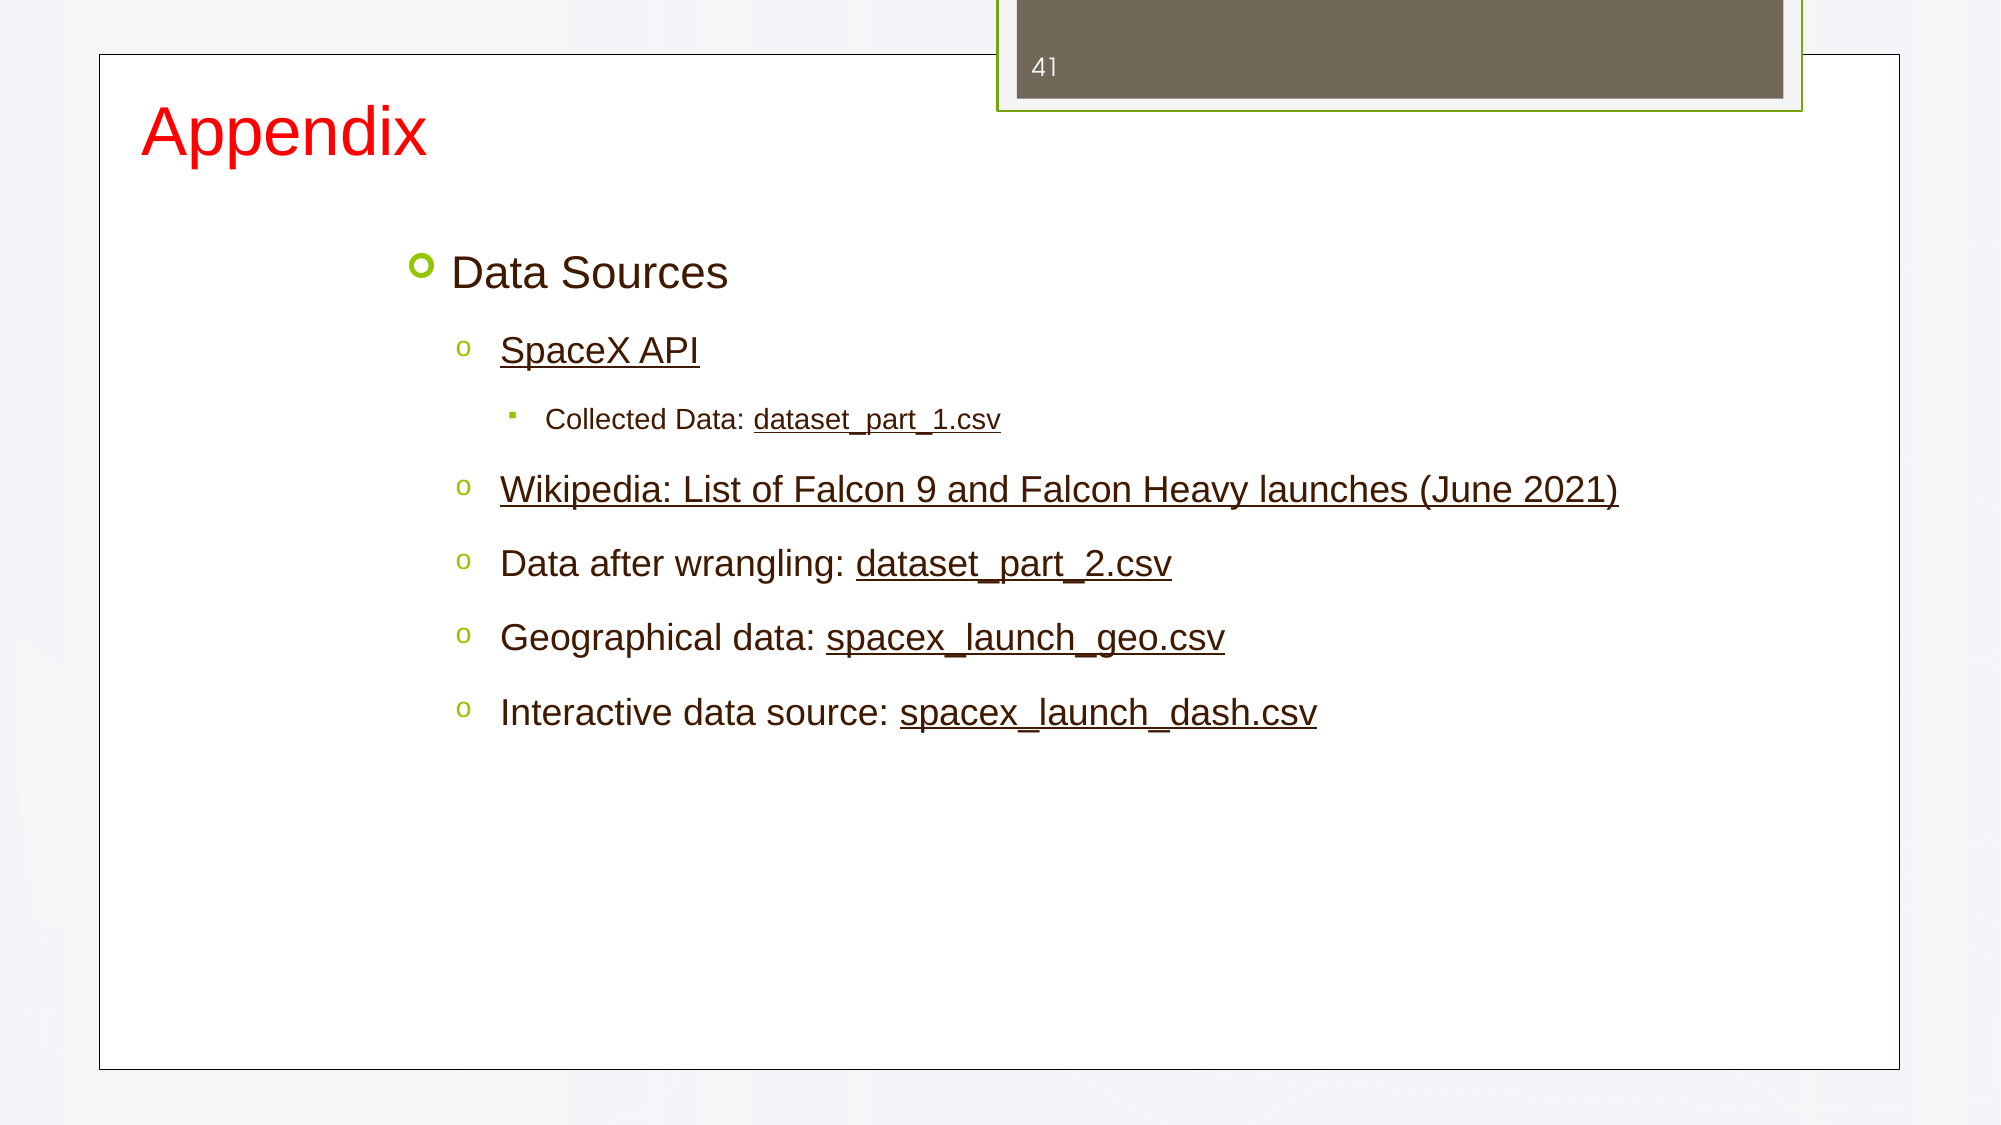

41
Appendix
Data Sources
SpaceX API
Collected Data: dataset_part_1.csv
Wikipedia: List of Falcon 9 and Falcon Heavy launches (June 2021)
Data after wrangling: dataset_part_2.csv
Geographical data: spacex_launch_geo.csv
Interactive data source: spacex_launch_dash.csv